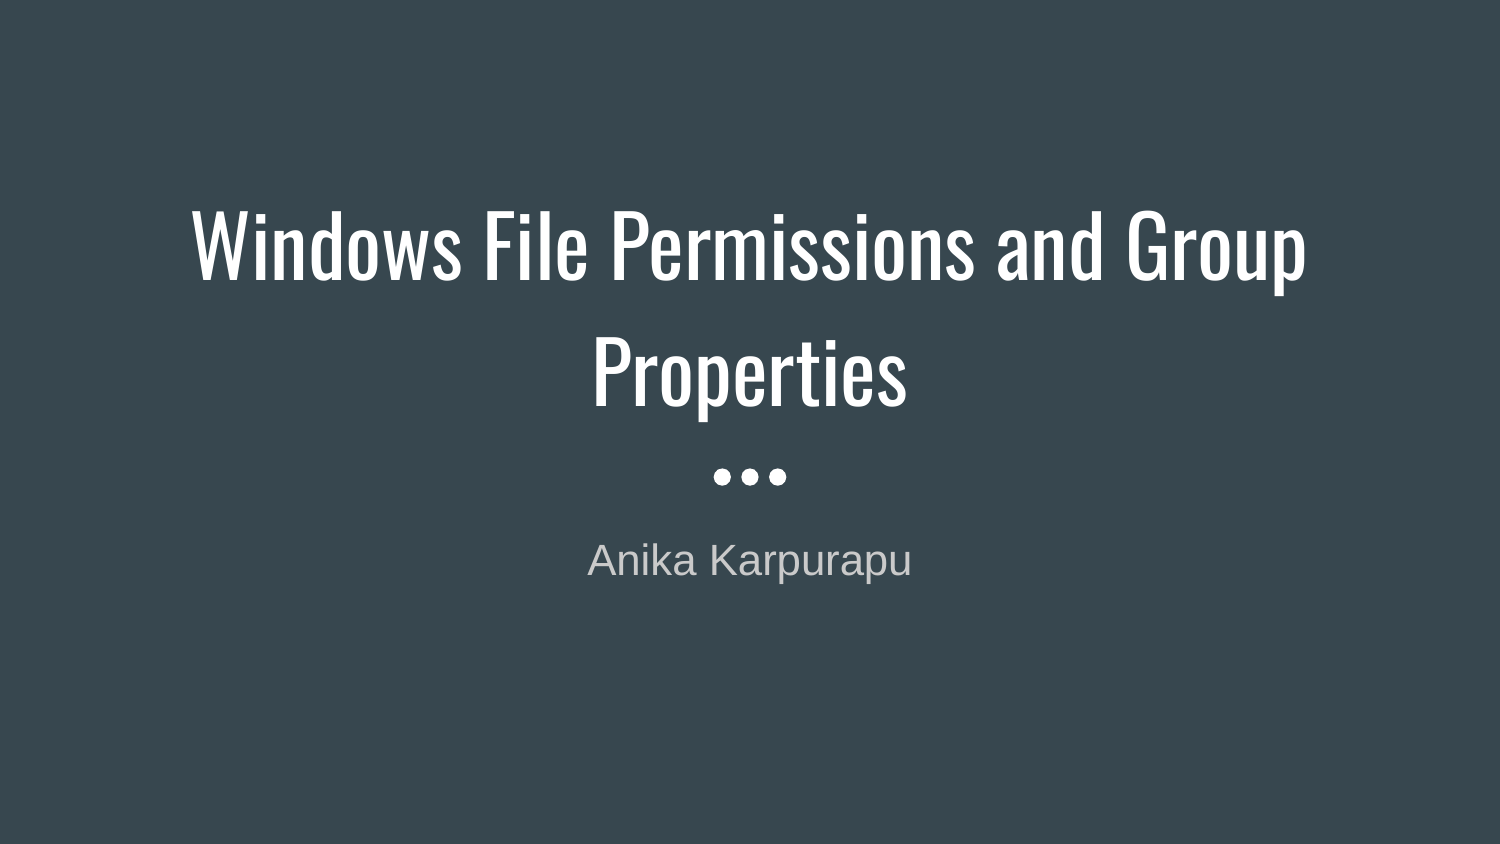

# Windows File Permissions and Group Properties
Anika Karpurapu